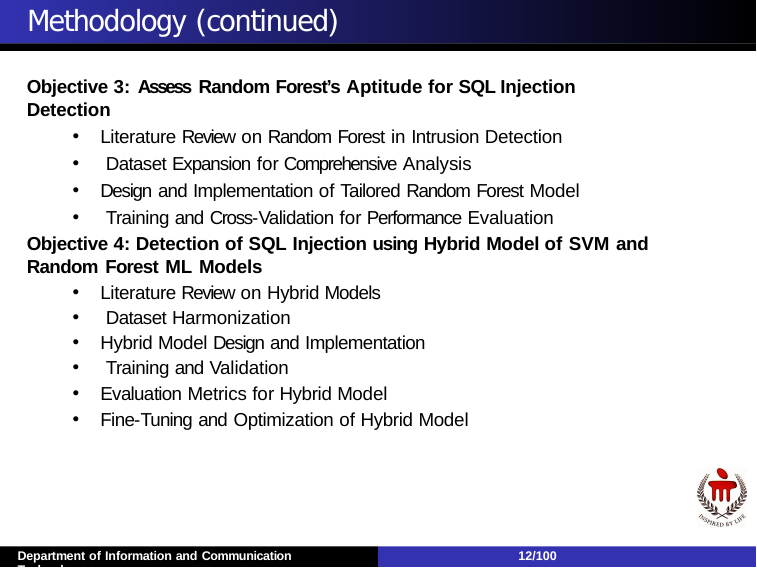

# Methodology (continued)
Objective 3: Assess Random Forest’s Aptitude for SQL Injection Detection
Literature Review on Random Forest in Intrusion Detection
 Dataset Expansion for Comprehensive Analysis
Design and Implementation of Tailored Random Forest Model
 Training and Cross-Validation for Performance Evaluation
Objective 4: Detection of SQL Injection using Hybrid Model of SVM and Random Forest ML Models
Literature Review on Hybrid Models
 Dataset Harmonization
Hybrid Model Design and Implementation
 Training and Validation
Evaluation Metrics for Hybrid Model
Fine-Tuning and Optimization of Hybrid Model

Department of Information and Communication Technology
12/100